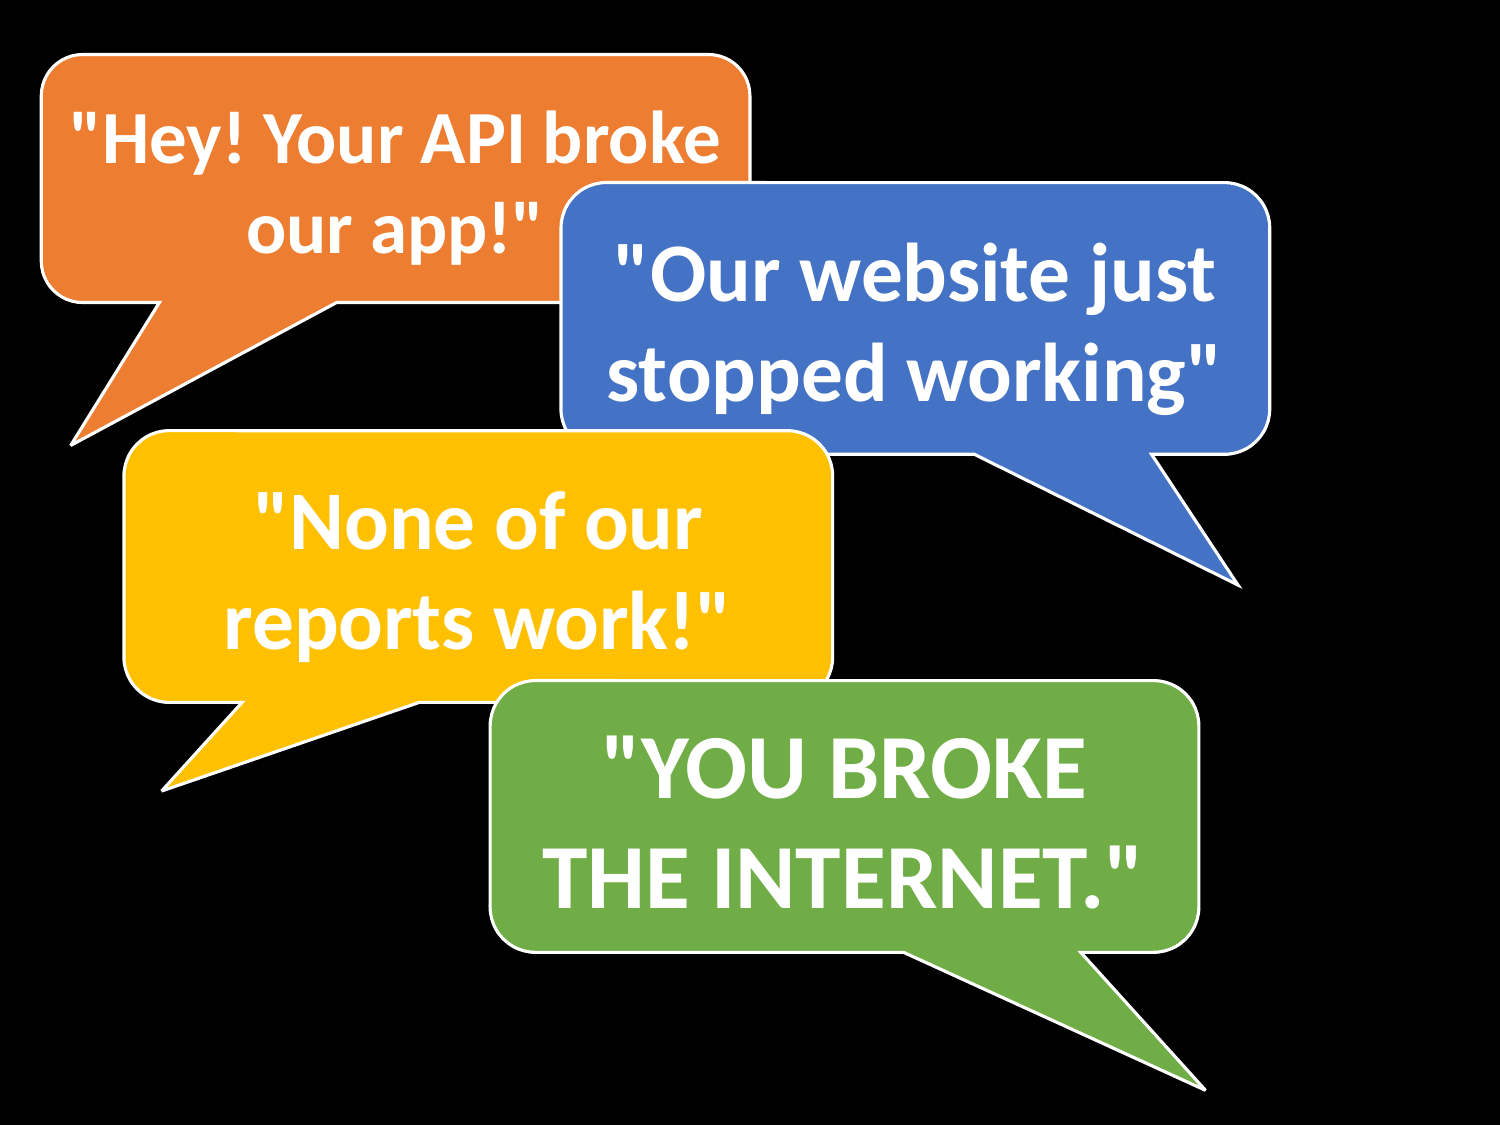

"Hey! Your API broke our app!"
"Our website just stopped working"
"None of our reports work!"
"YOU BROKE THE INTERNET."